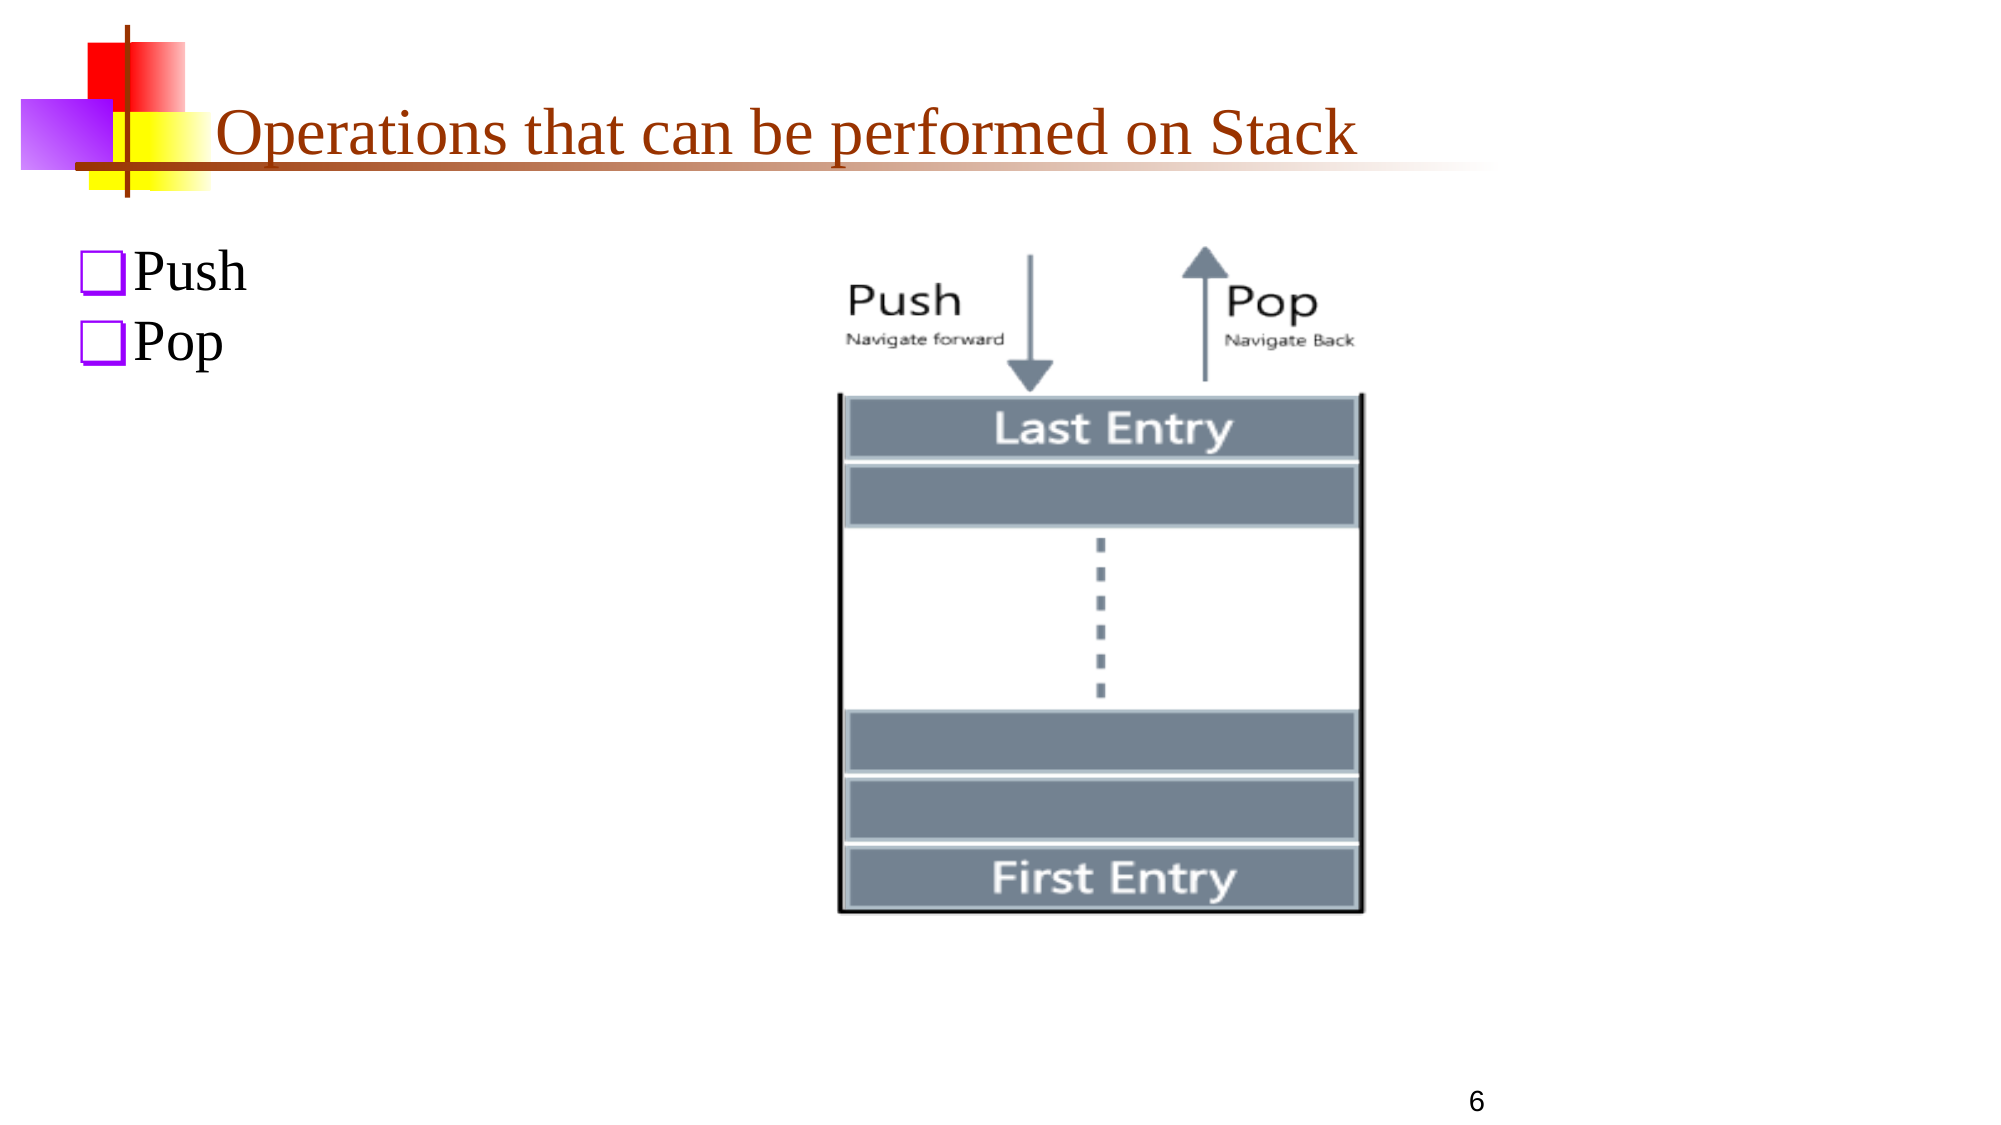

# Operations that can be performed on Stack
Push
Pop

6